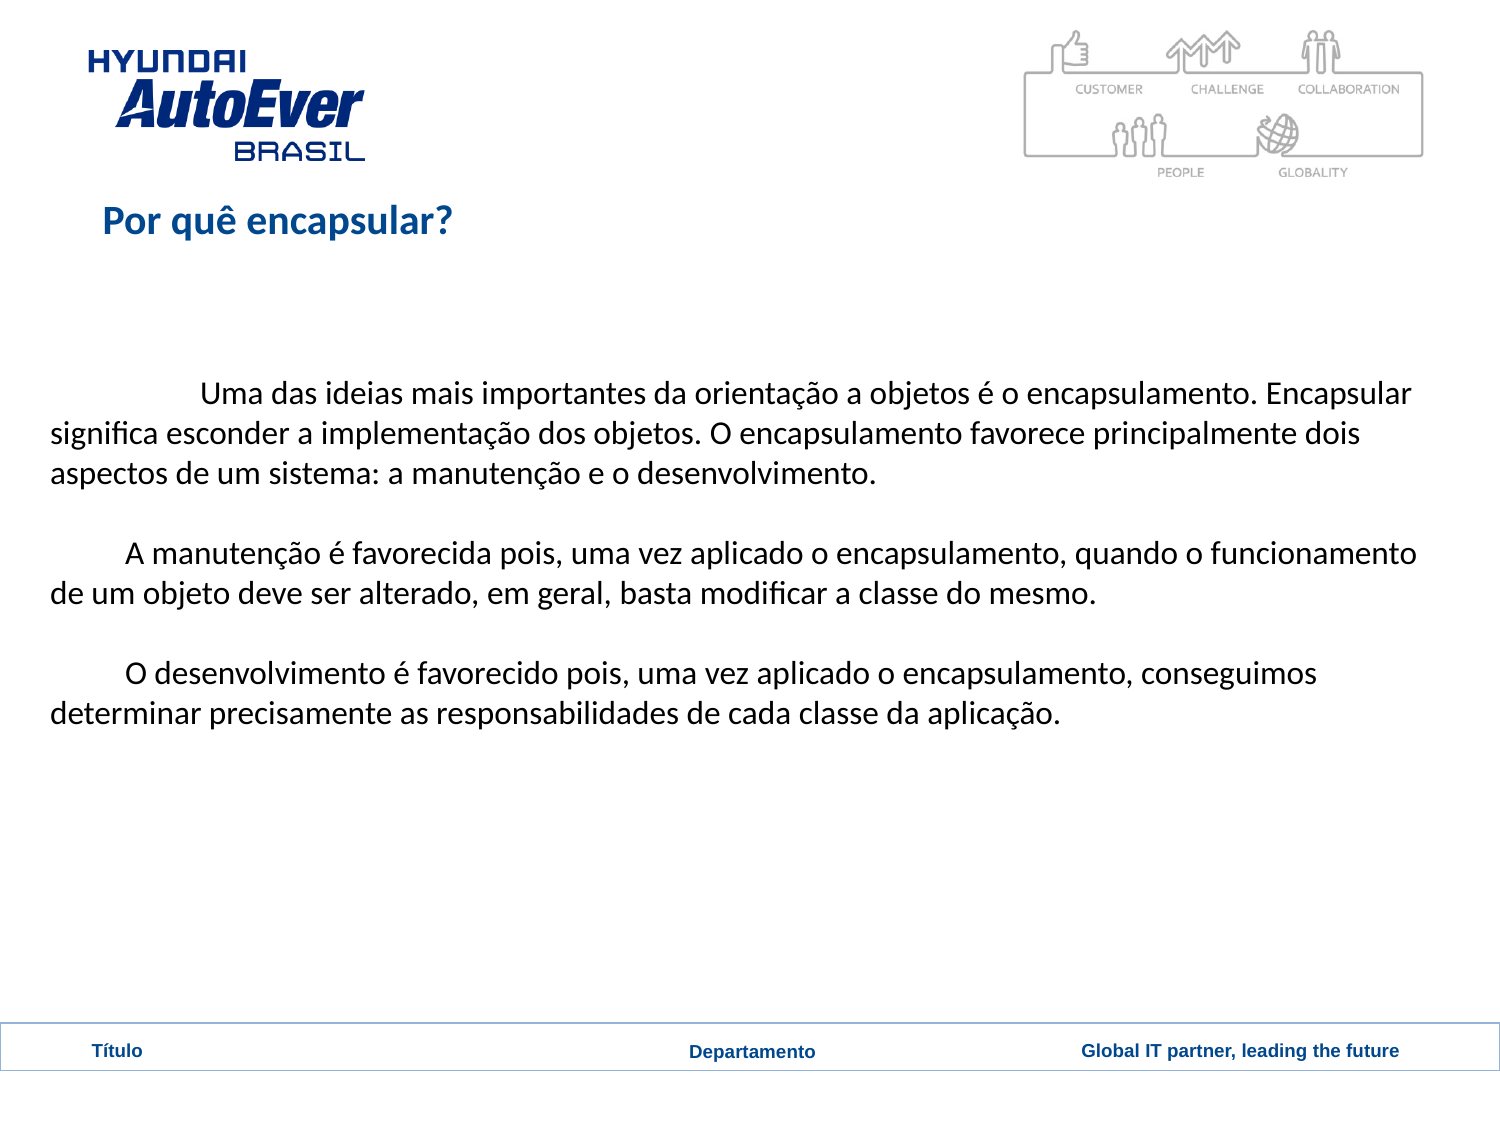

# Por quê encapsular?
	Uma das ideias mais importantes da orientação a objetos é o encapsulamento. Encapsular significa esconder a implementação dos objetos. O encapsulamento favorece principalmente dois aspectos de um sistema: a manutenção e o desenvolvimento.

A manutenção é favorecida pois, uma vez aplicado o encapsulamento, quando o funcionamento
de um objeto deve ser alterado, em geral, basta modificar a classe do mesmo.

O desenvolvimento é favorecido pois, uma vez aplicado o encapsulamento, conseguimos determinar precisamente as responsabilidades de cada classe da aplicação.